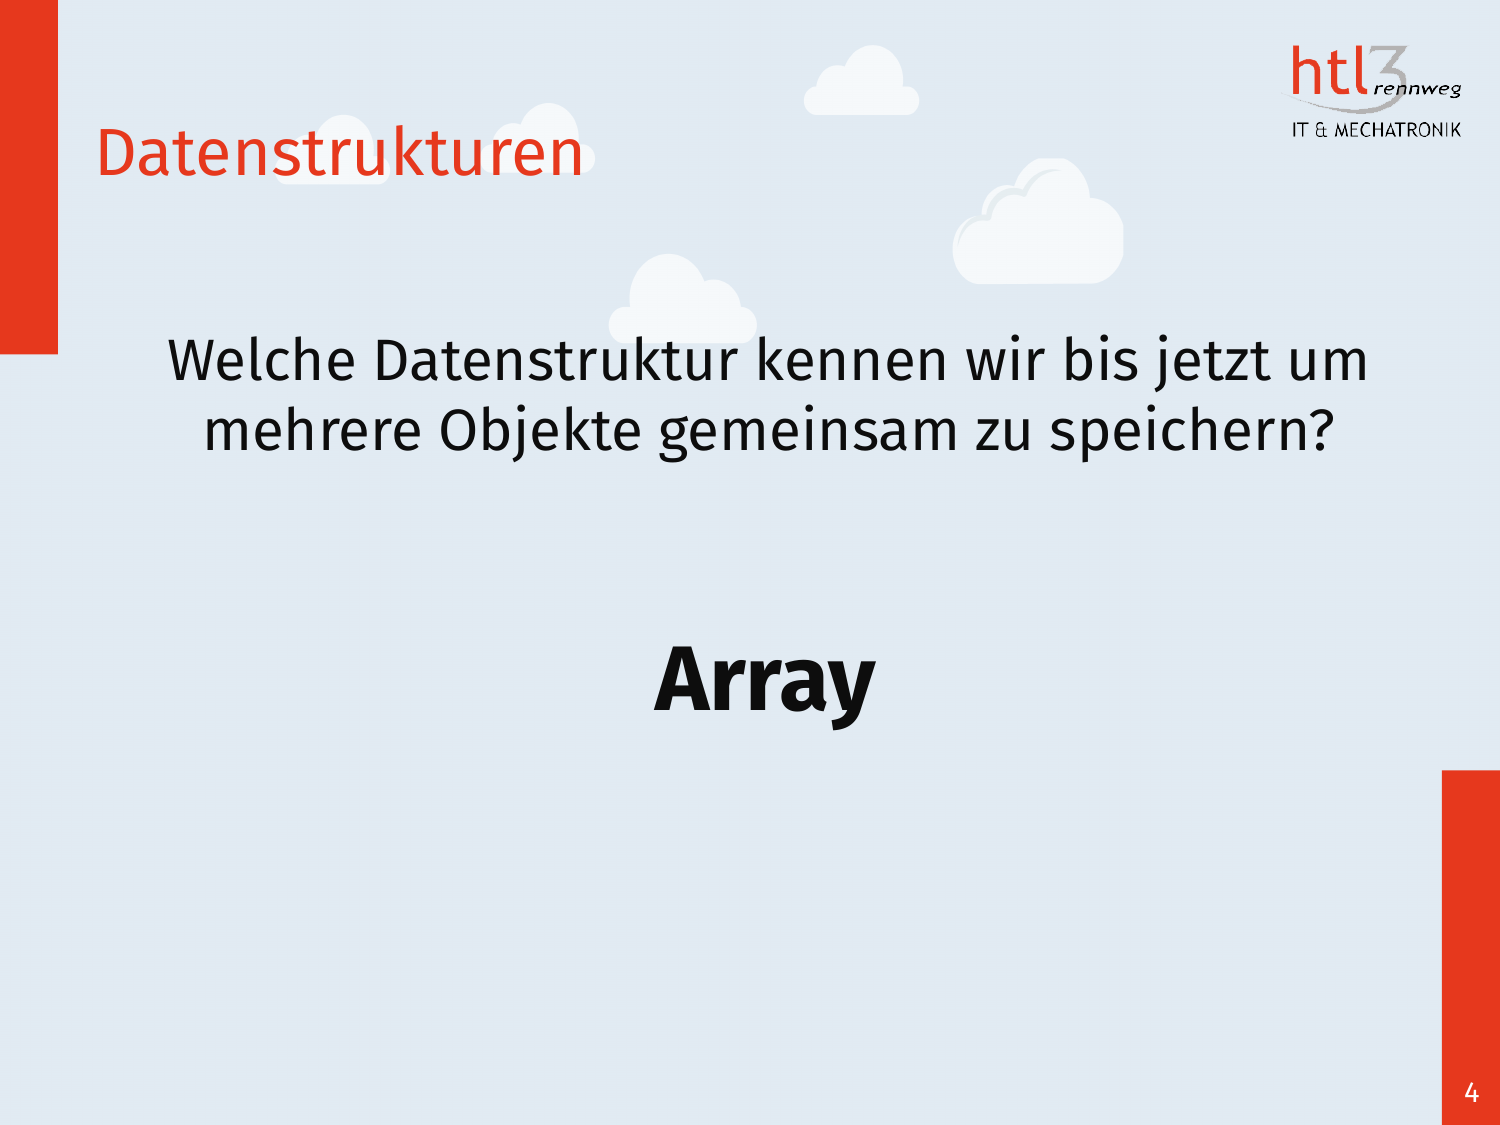

# Datenstrukturen
Welche Datenstruktur kennen wir bis jetzt um mehrere Objekte gemeinsam zu speichern?
Array